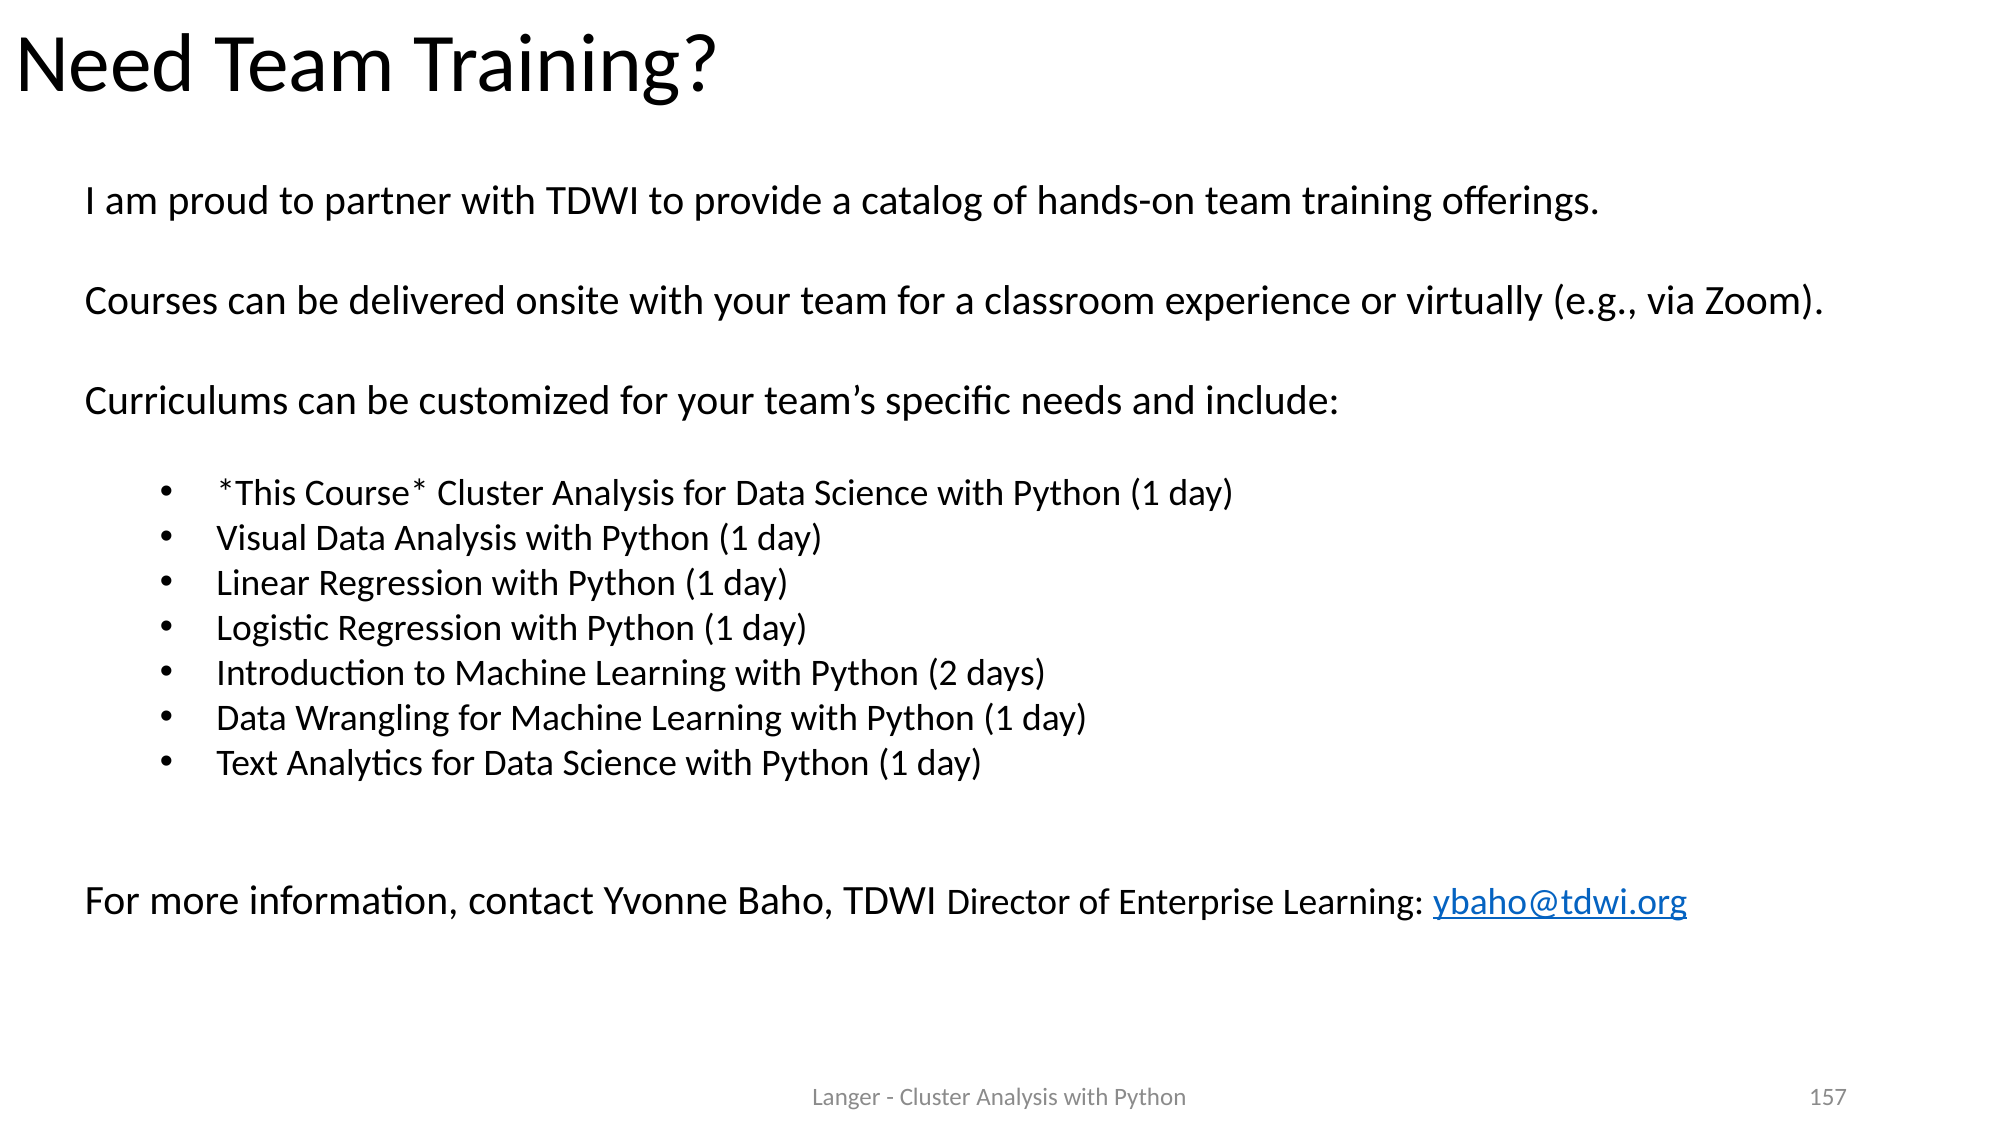

# Need Team Training?
I am proud to partner with TDWI to provide a catalog of hands-on team training offerings.

Courses can be delivered onsite with your team for a classroom experience or virtually (e.g., via Zoom).

Curriculums can be customized for your team’s specific needs and include:

*This Course* Cluster Analysis for Data Science with Python (1 day)
Visual Data Analysis with Python (1 day)
Linear Regression with Python (1 day)
Logistic Regression with Python (1 day)
Introduction to Machine Learning with Python (2 days)
Data Wrangling for Machine Learning with Python (1 day)
Text Analytics for Data Science with Python (1 day)

For more information, contact Yvonne Baho, TDWI Director of Enterprise Learning: ybaho@tdwi.org
Langer - Cluster Analysis with Python
157